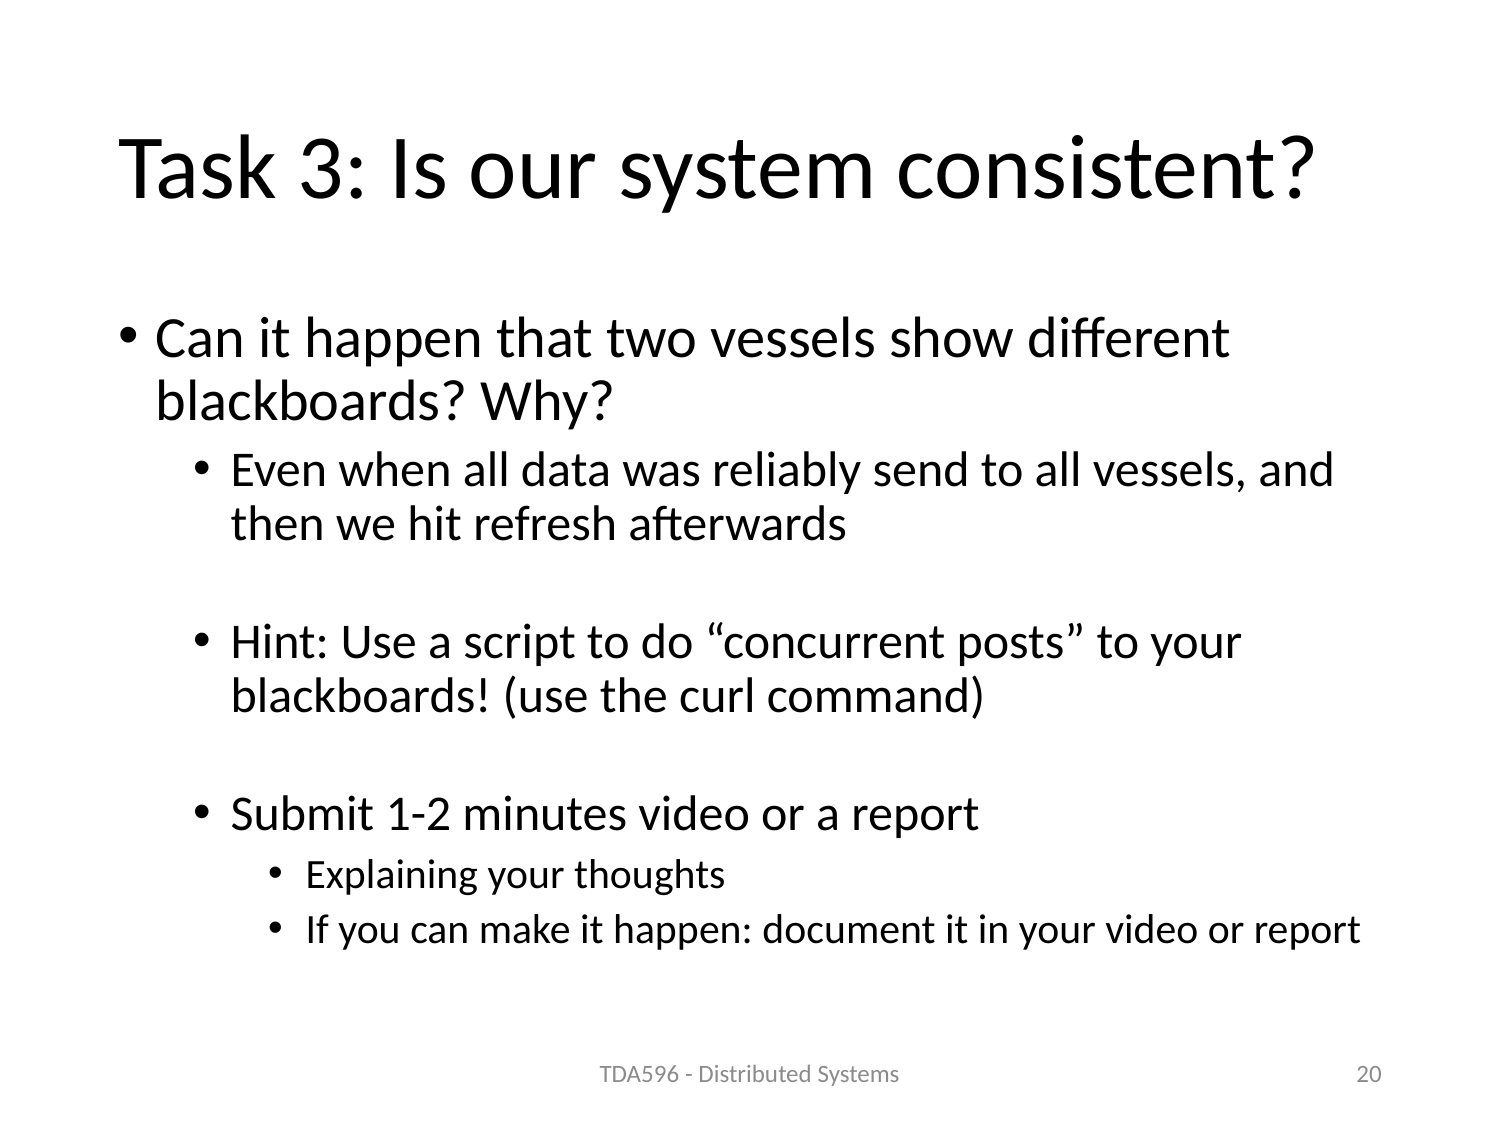

# Task 3: Is our system consistent?
Can it happen that two vessels show different blackboards? Why?
Even when all data was reliably send to all vessels, and then we hit refresh afterwards
Hint: Use a script to do “concurrent posts” to your blackboards! (use the curl command)
Submit 1-2 minutes video or a report
Explaining your thoughts
If you can make it happen: document it in your video or report
TDA596 - Distributed Systems
20